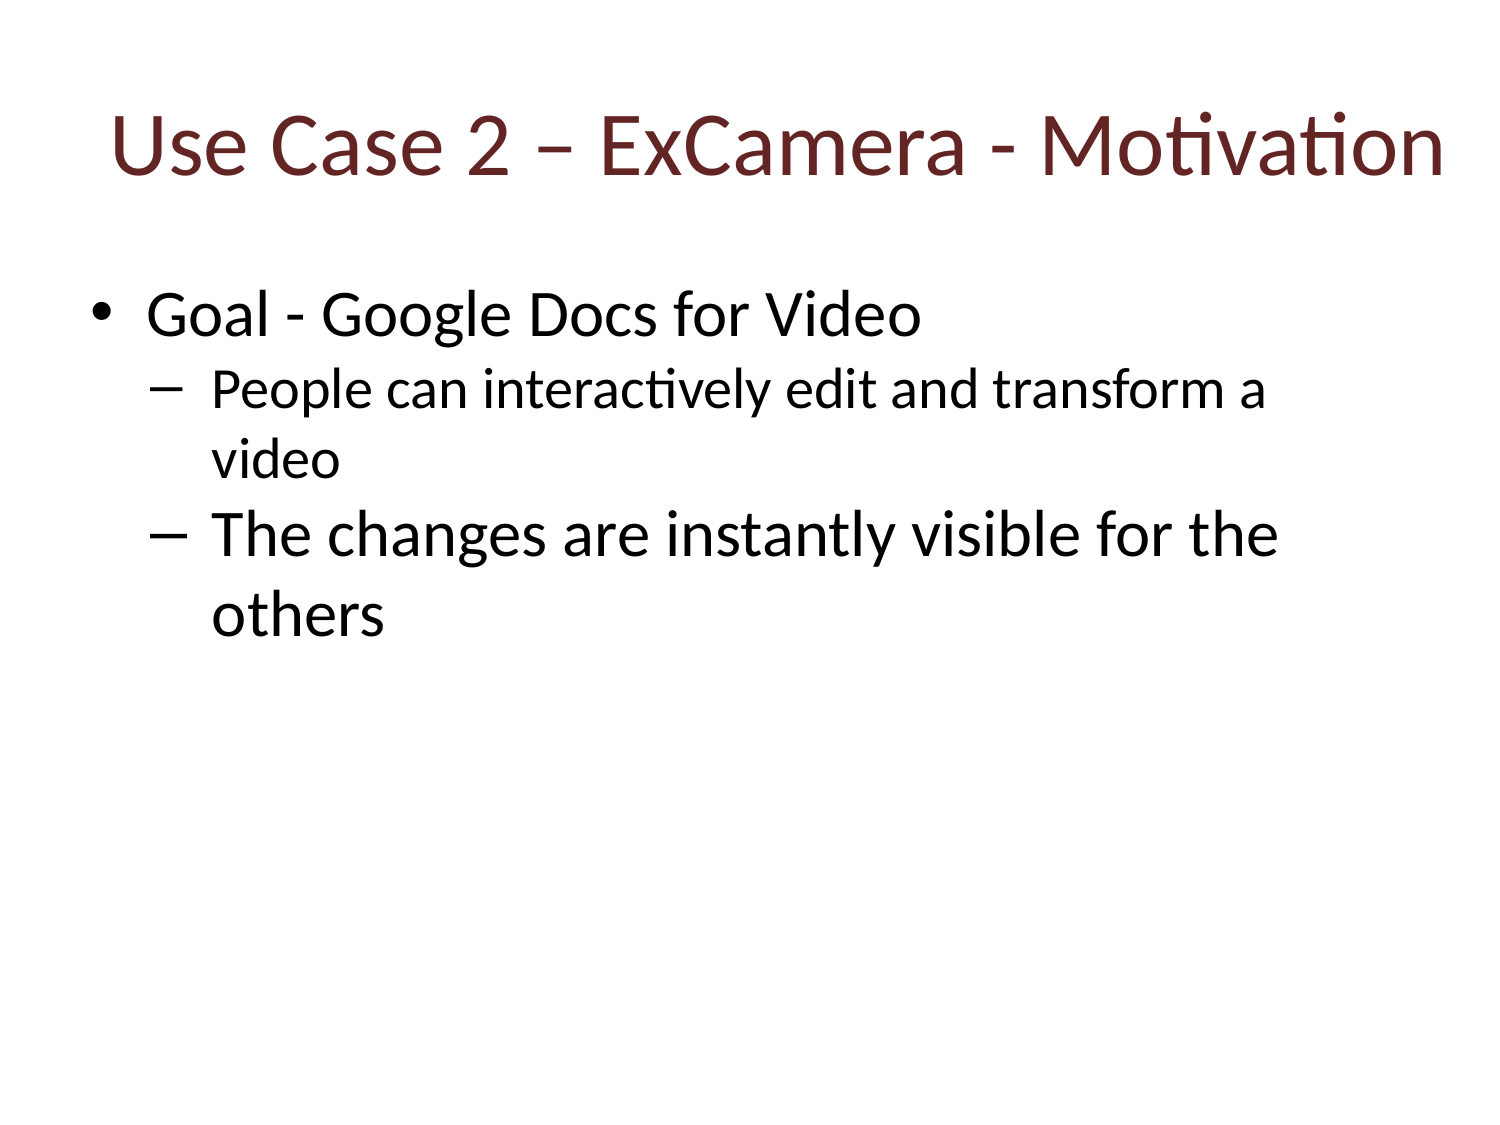

# Use Case 2 – ExCamera - Motivation
Goal - Google Docs for Video
People can interactively edit and transform a video
The changes are instantly visible for the others